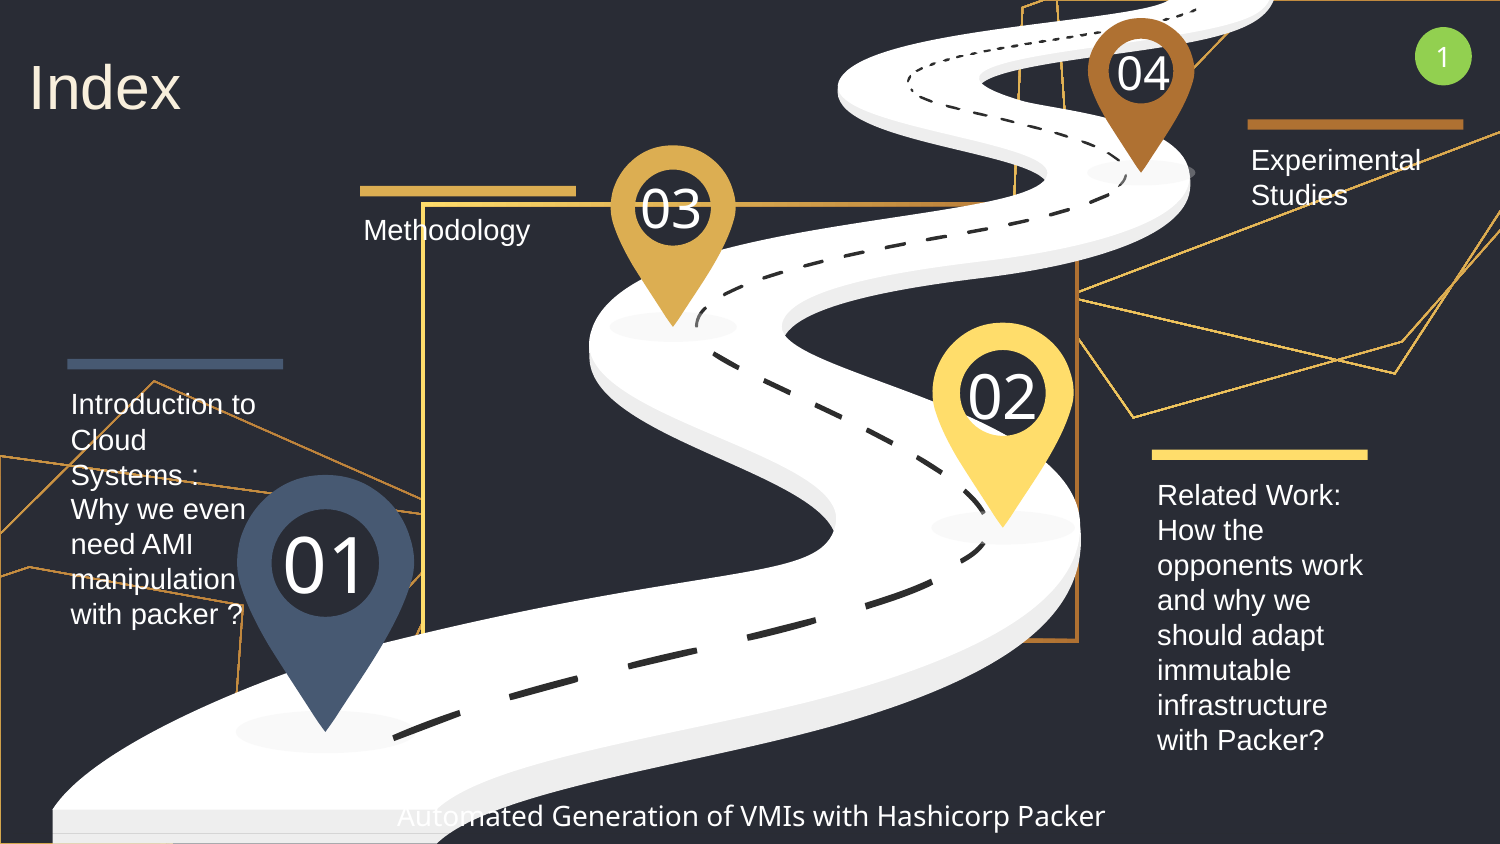

1
04
Index

Experimental Studies

03

Methodology

02

Introduction to Cloud Systems :
Why we even need AMI manipulation with packer ?

Related Work: How the opponents work and why we should adapt immutable infrastructure with Packer?

01
Automated Generation of VMIs with Hashicorp Packer